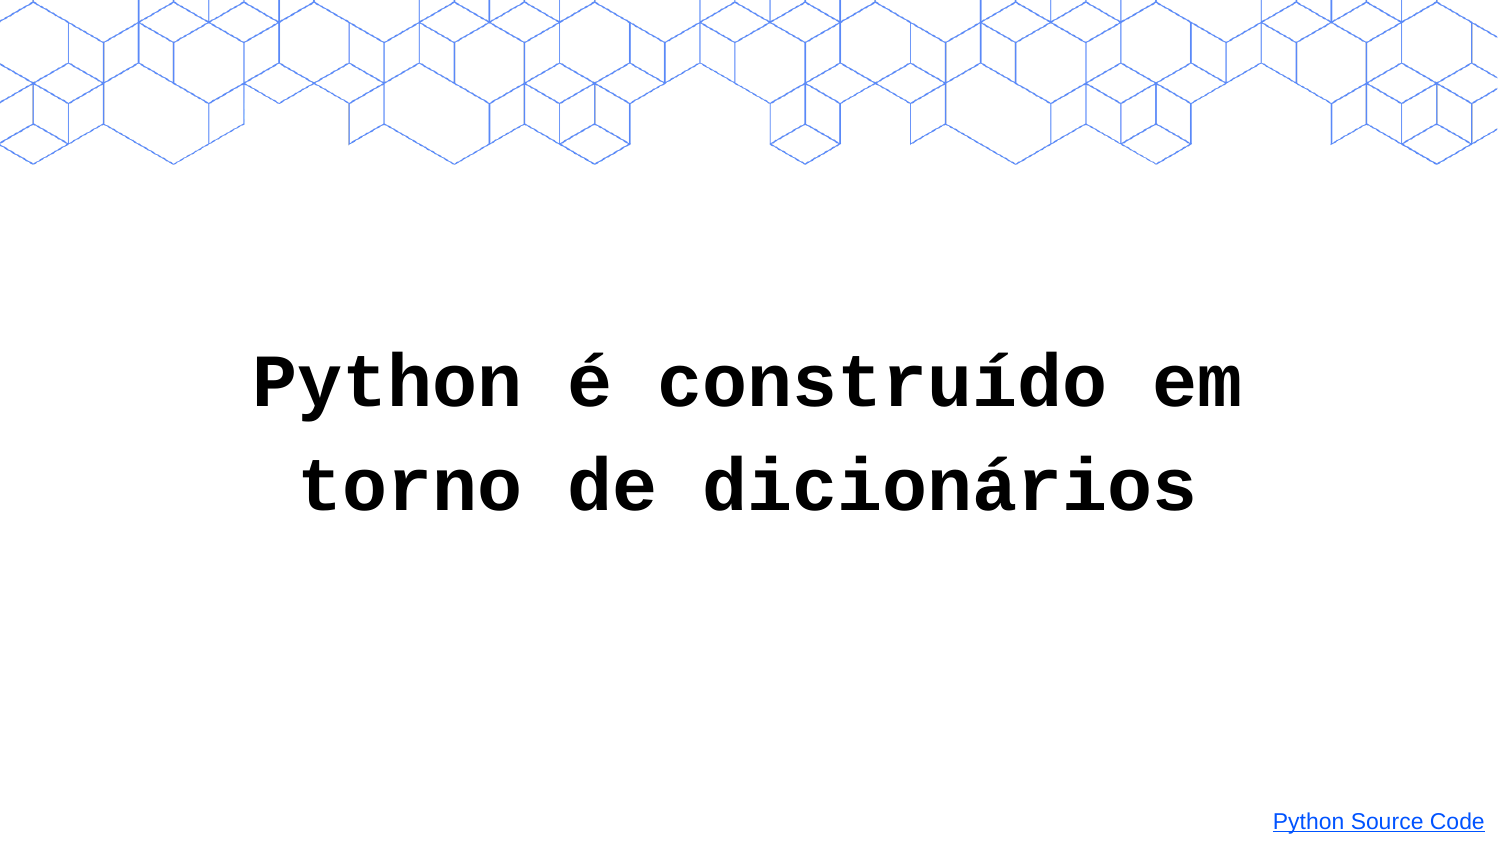

Python é construído em torno de dicionários
Python Source Code